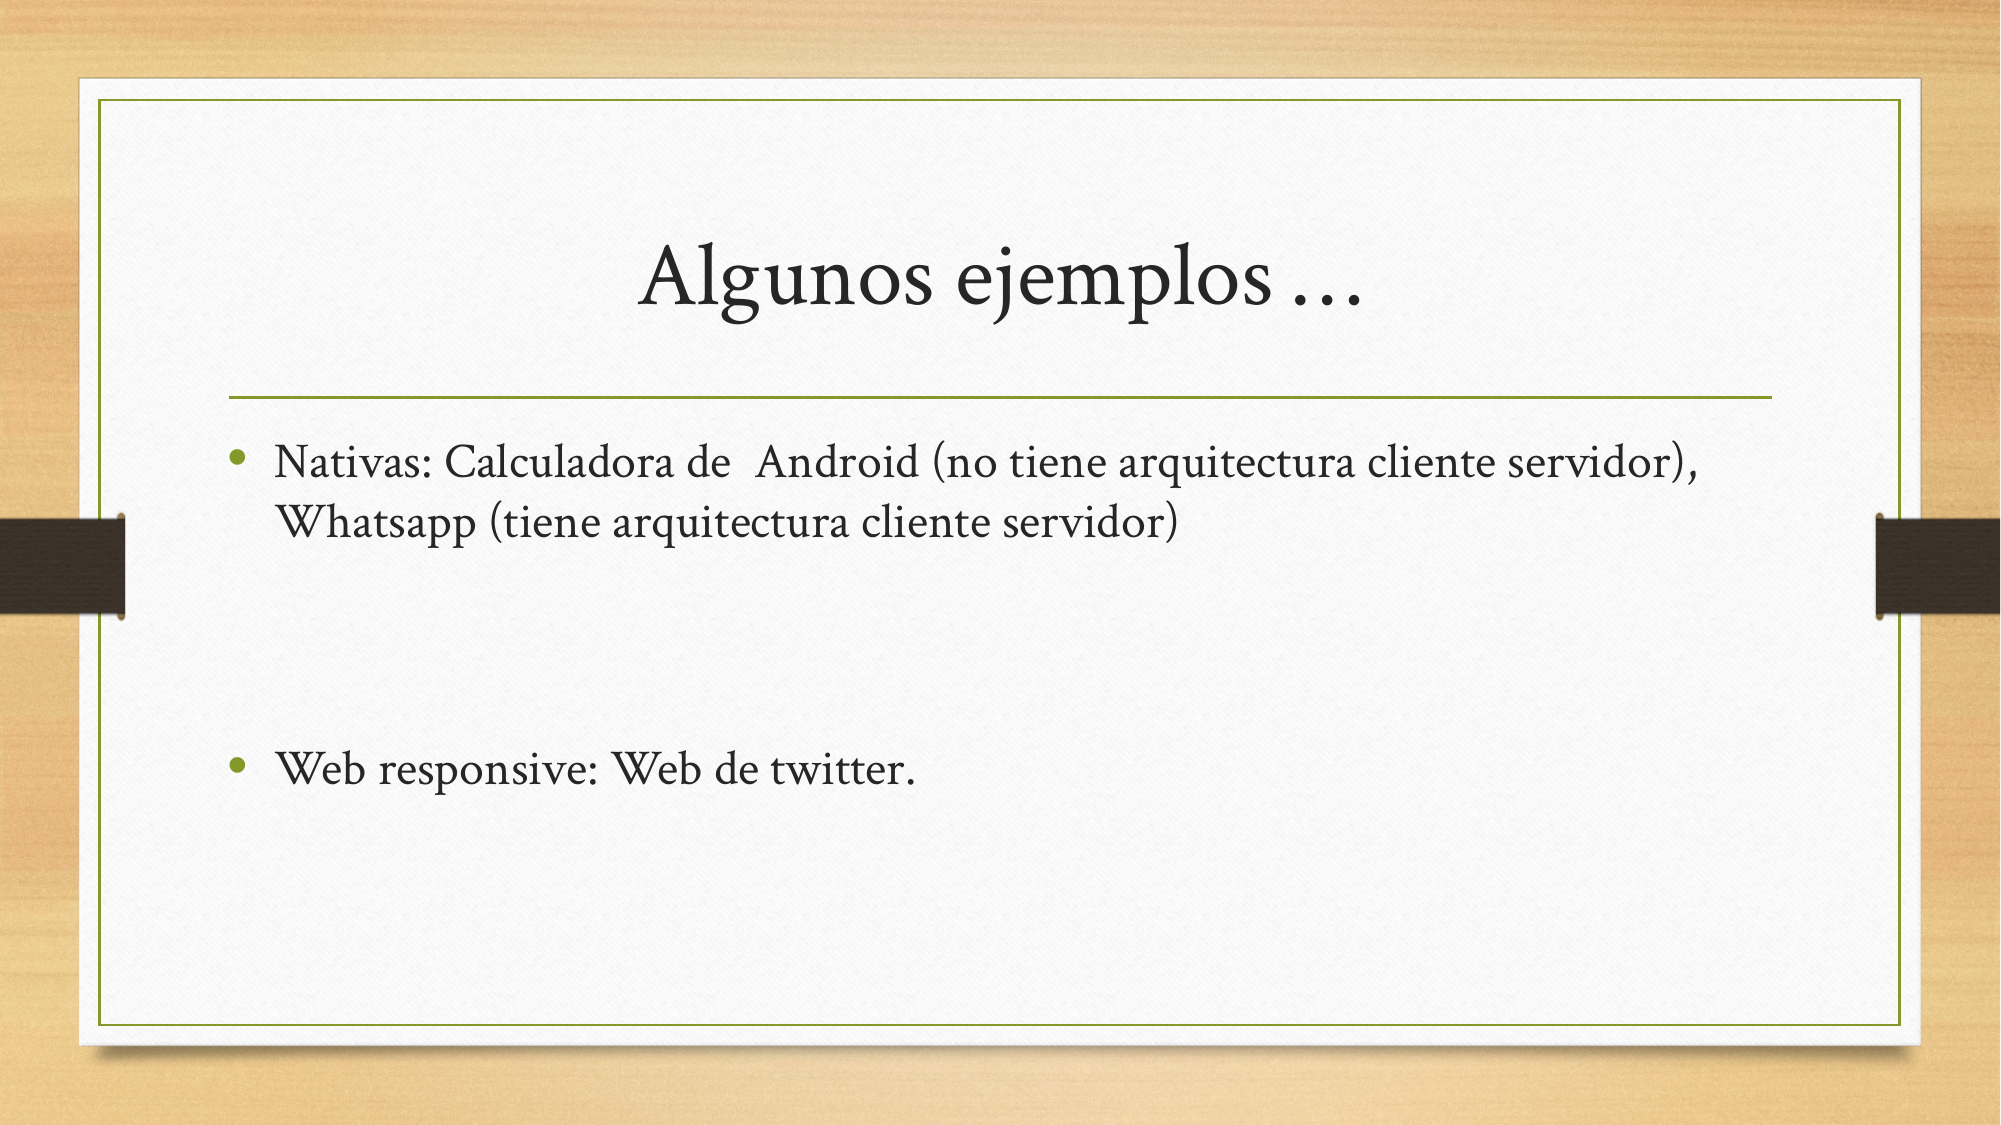

# Algunos ejemplos …
Nativas: Calculadora de  Android (no tiene arquitectura cliente servidor), Whatsapp (tiene arquitectura cliente servidor)

Web responsive: Web de twitter.